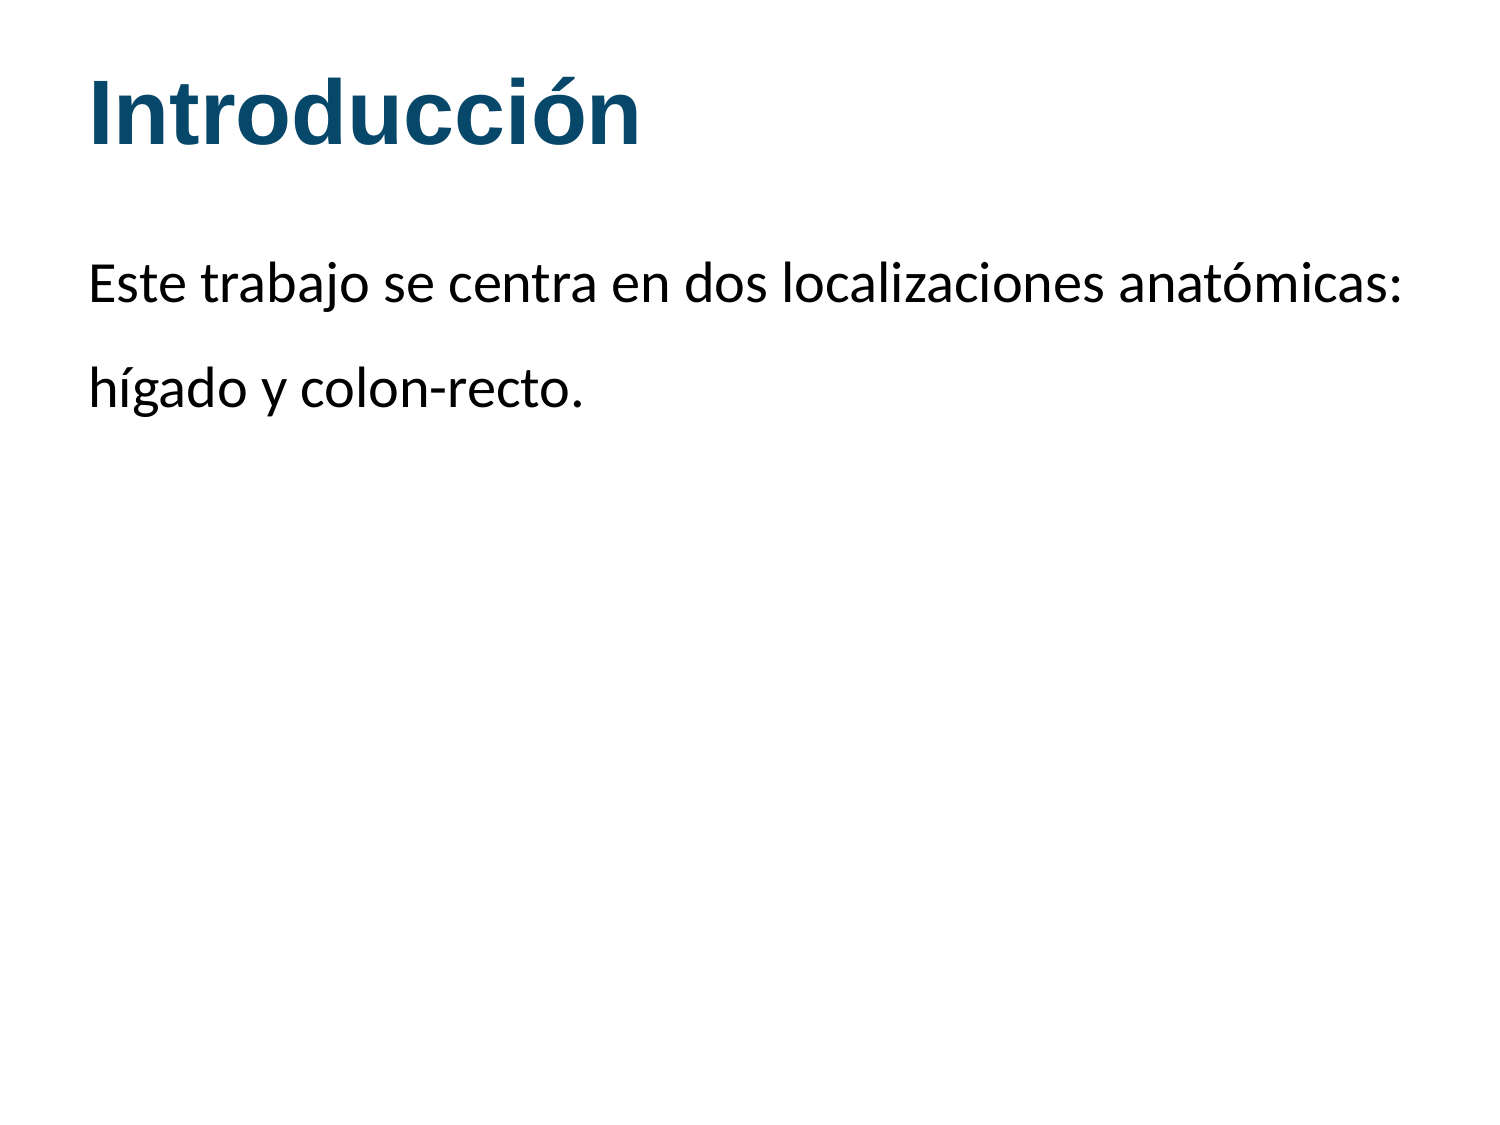

Introducción
Este trabajo se centra en dos localizaciones anatómicas: hígado y colon-recto.